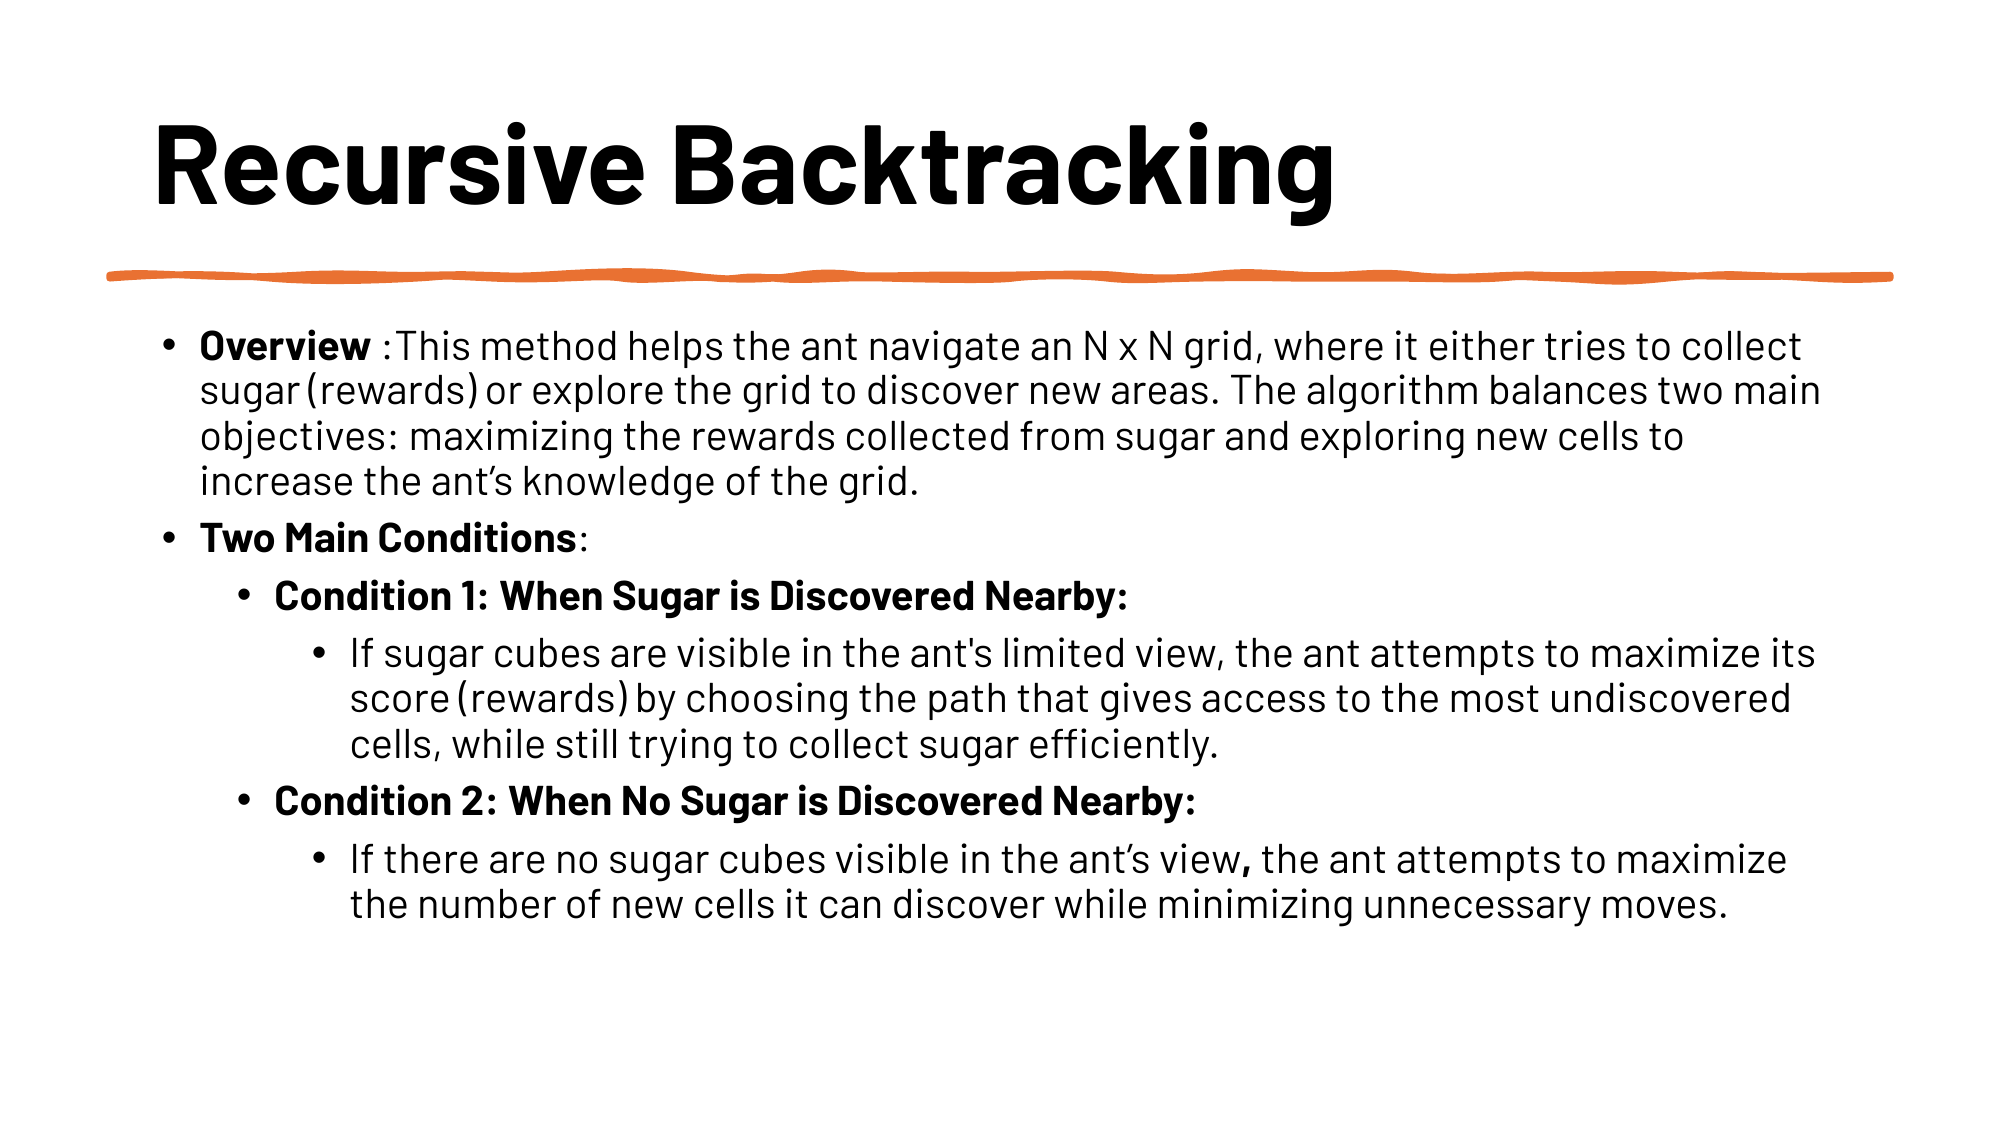

Recursive Backtracking

Overview :This method helps the ant navigate an N x N grid, where it either tries to collect sugar (rewards) or explore the grid to discover new areas. The algorithm balances two main objectives: maximizing the rewards collected from sugar and exploring new cells to increase the ant’s knowledge of the grid.
Two Main Conditions:
Condition 1: When Sugar is Discovered Nearby:
If sugar cubes are visible in the ant's limited view, the ant attempts to maximize its score (rewards) by choosing the path that gives access to the most undiscovered cells, while still trying to collect sugar efficiently.
Condition 2: When No Sugar is Discovered Nearby:
If there are no sugar cubes visible in the ant’s view, the ant attempts to maximize the number of new cells it can discover while minimizing unnecessary moves.